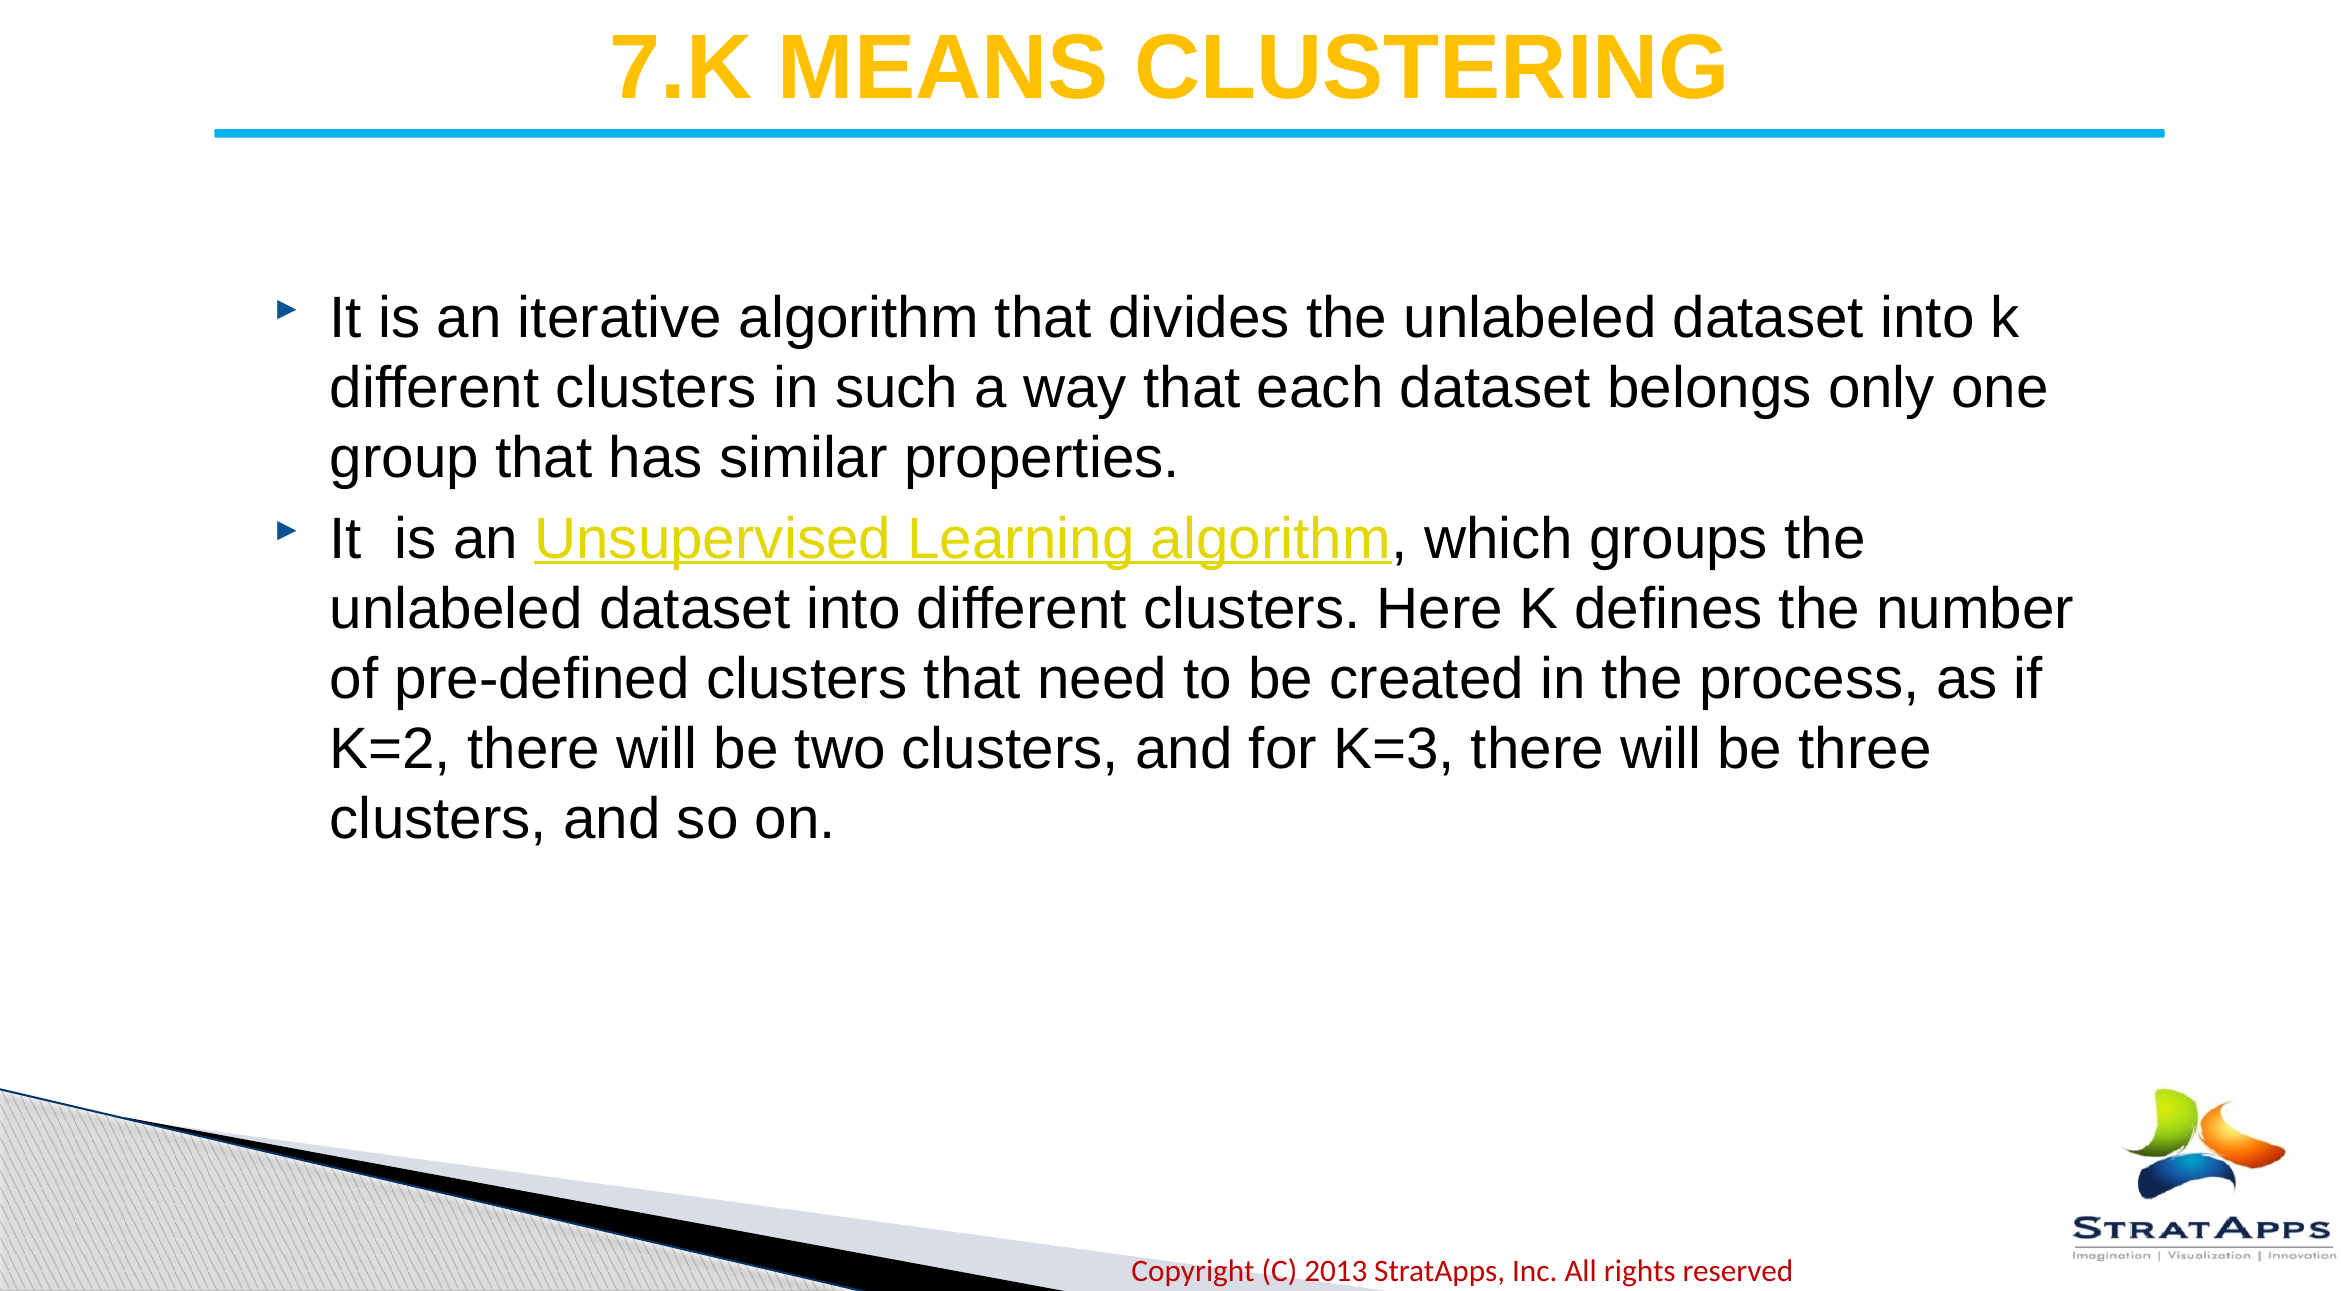

7.K MEANS CLUSTERING
It is an iterative algorithm that divides the unlabeled dataset into k different clusters in such a way that each dataset belongs only one group that has similar properties.
It  is an Unsupervised Learning algorithm, which groups the unlabeled dataset into different clusters. Here K defines the number of pre-defined clusters that need to be created in the process, as if K=2, there will be two clusters, and for K=3, there will be three clusters, and so on.